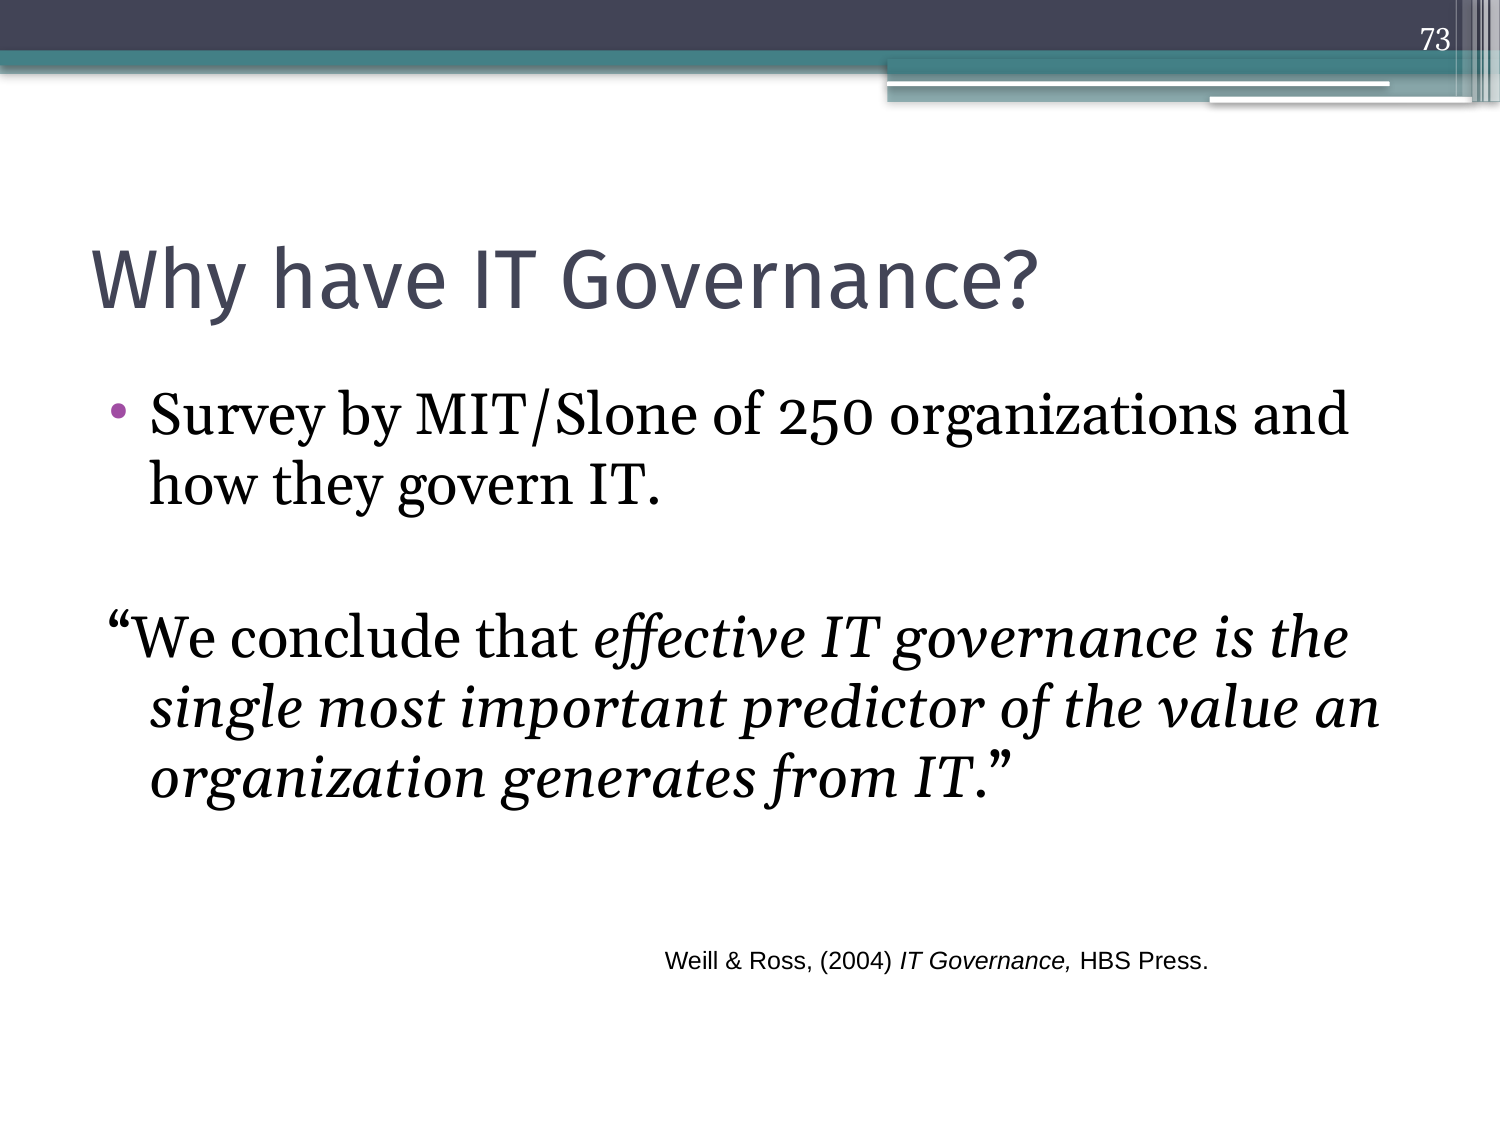

73
# Why have IT Governance?
Survey by MIT/Slone of 250 organizations and how they govern IT.

“We conclude that effective IT governance is the single most important predictor of the value an organization generates from IT.”
Weill & Ross, (2004) IT Governance, HBS Press.